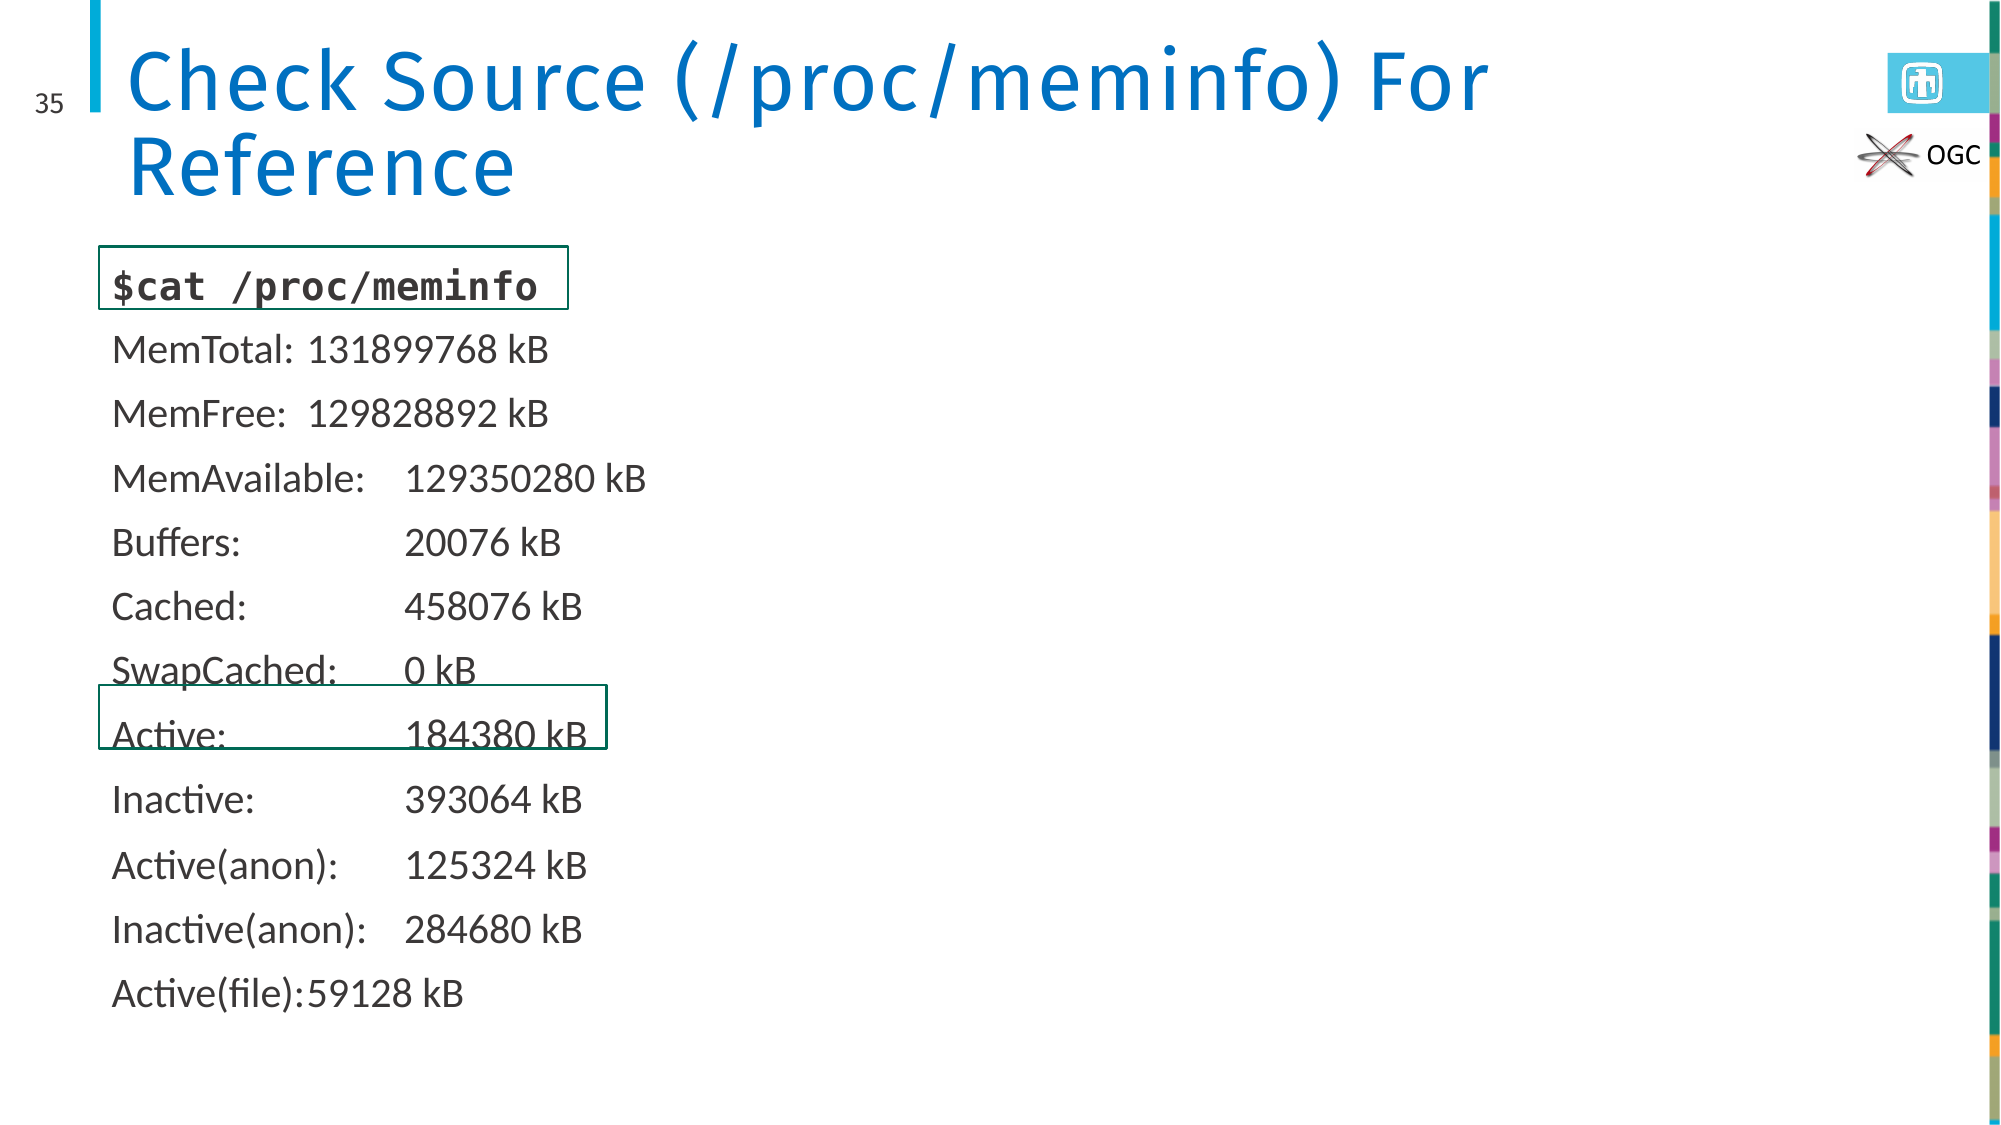

# Check Source (/proc/meminfo) For Reference
35

$cat /proc/meminfo
MemTotal:	131899768 kB
MemFree:	129828892 kB
MemAvailable:	129350280 kB
Buffers:		20076 kB
Cached:		458076 kB
SwapCached:	0 kB
Active:		184380 kB
Inactive:		393064 kB
Active(anon):	125324 kB
Inactive(anon):	284680 kB
Active(file):	59128 kB